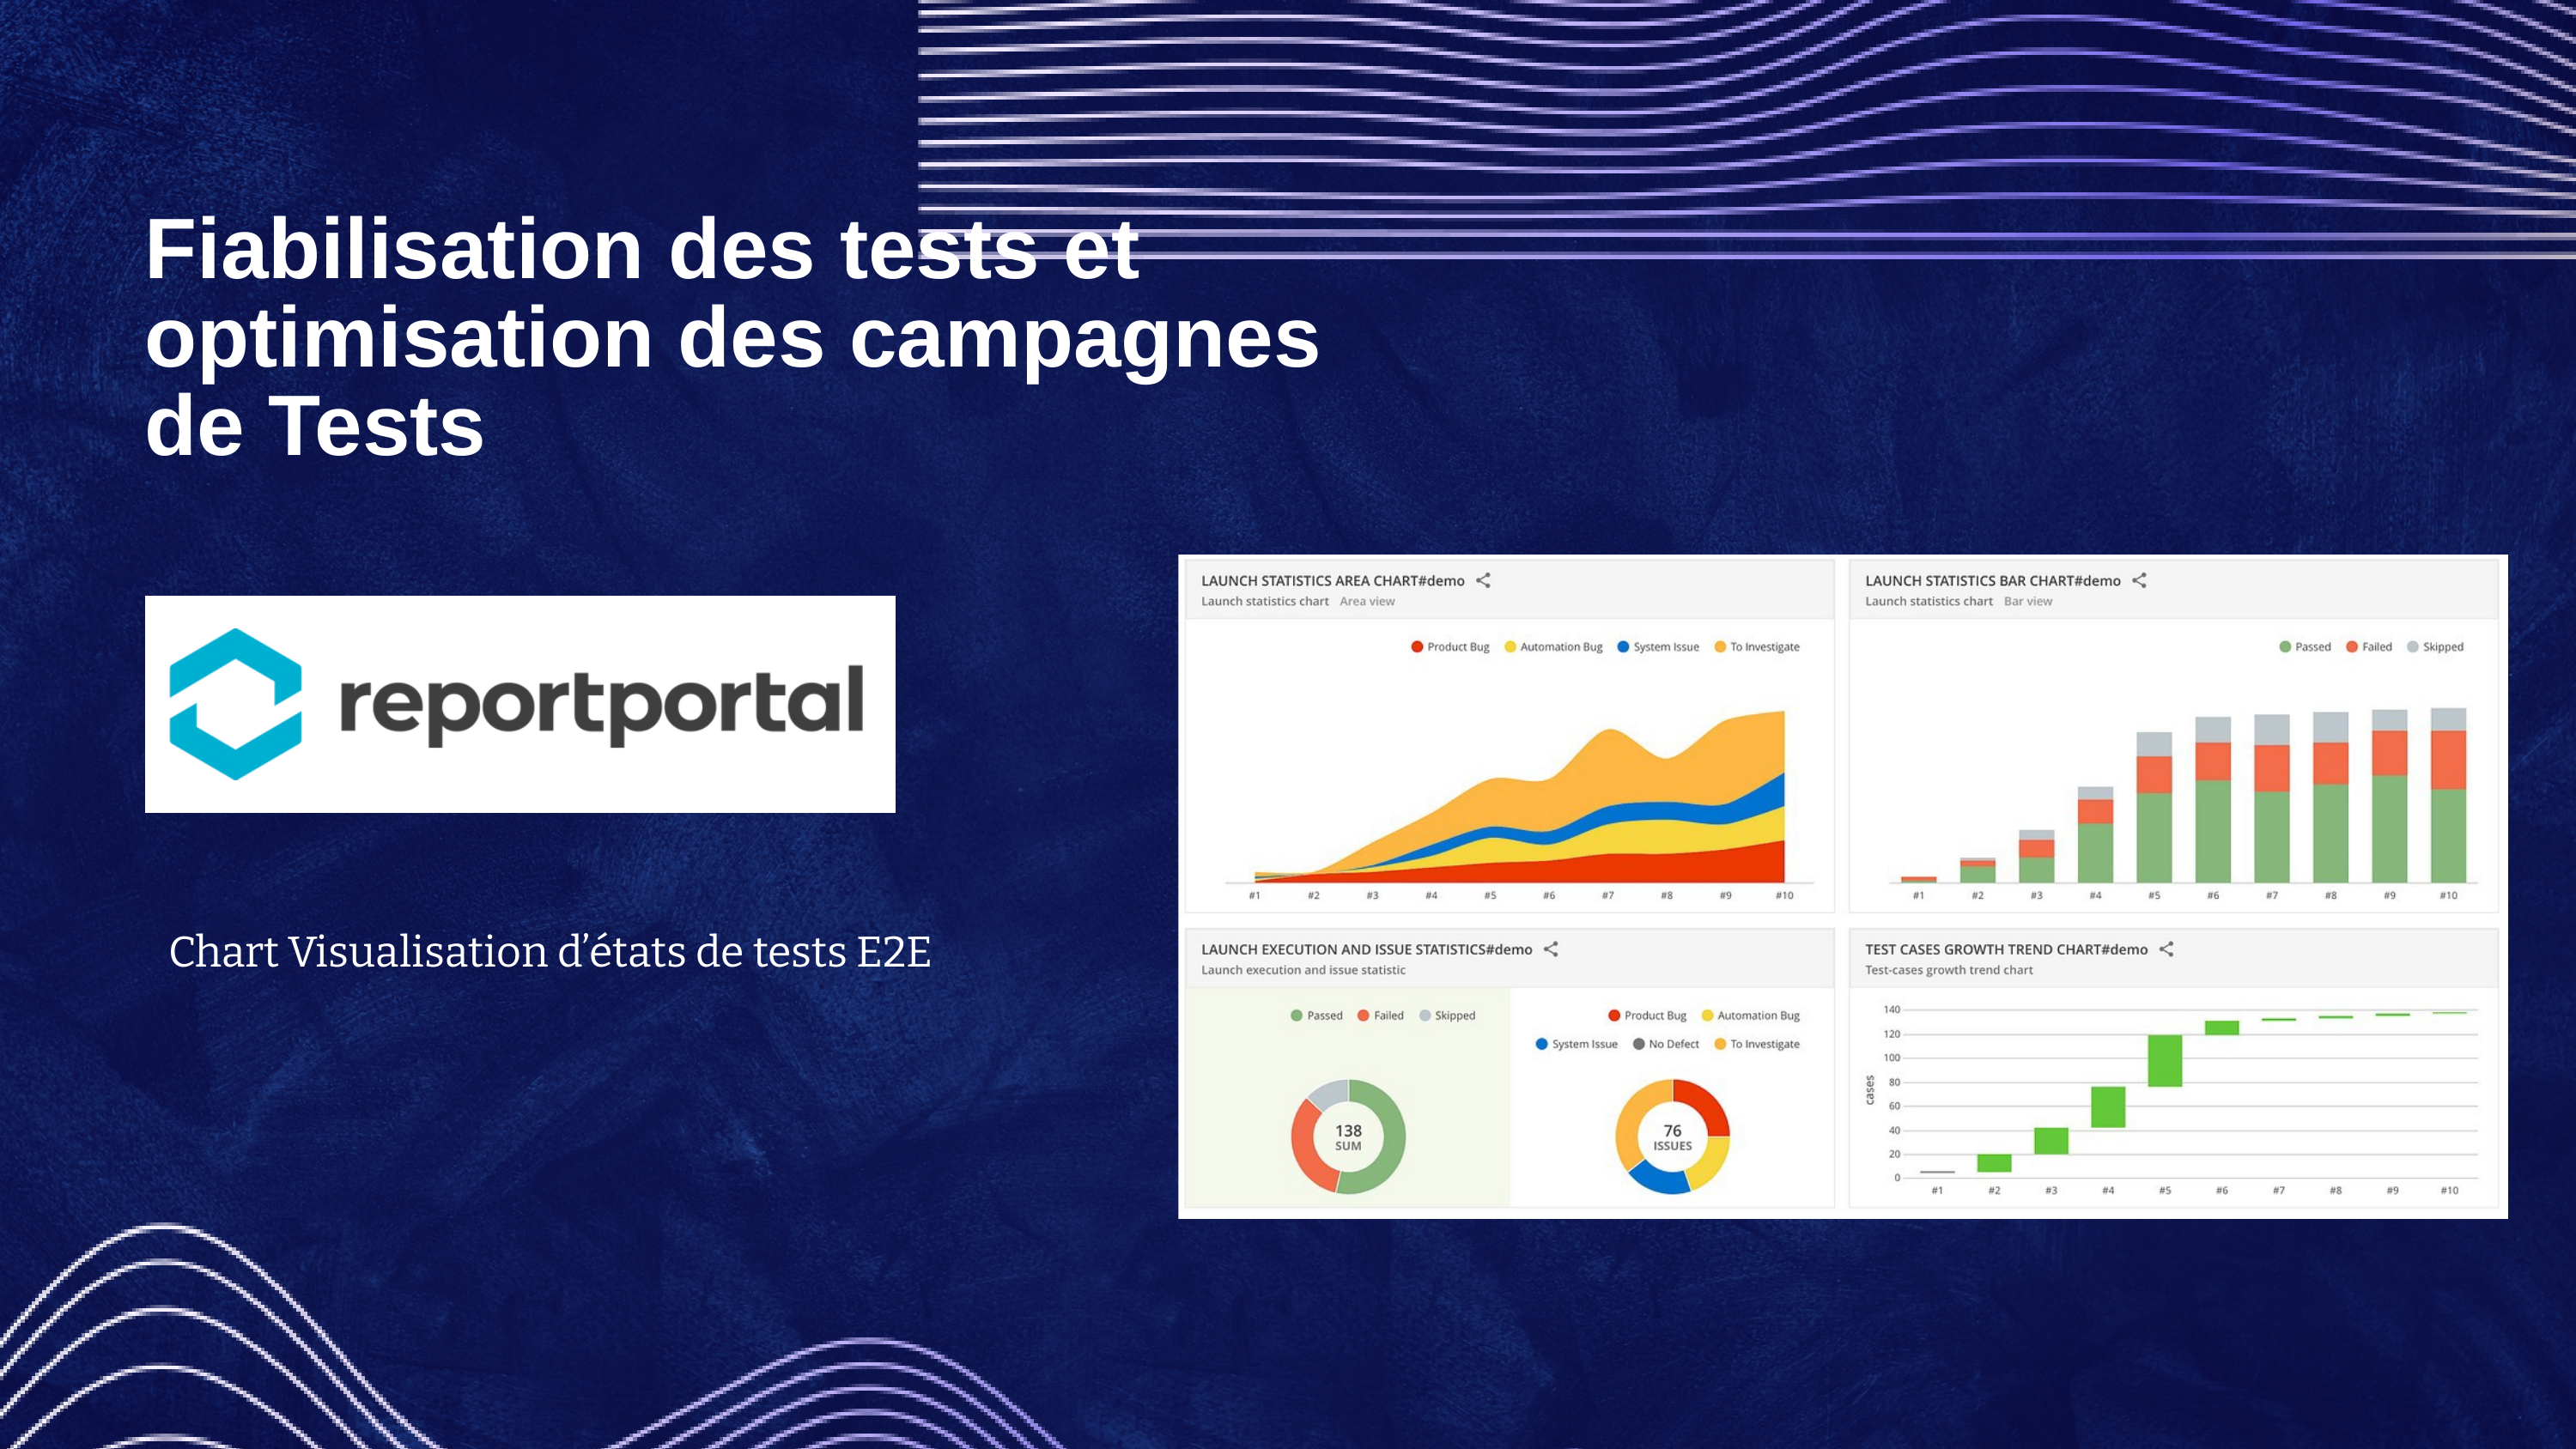

Fiabilisation des tests et optimisation des campagnes de Tests

Chart Visualisation d’états de tests E2E